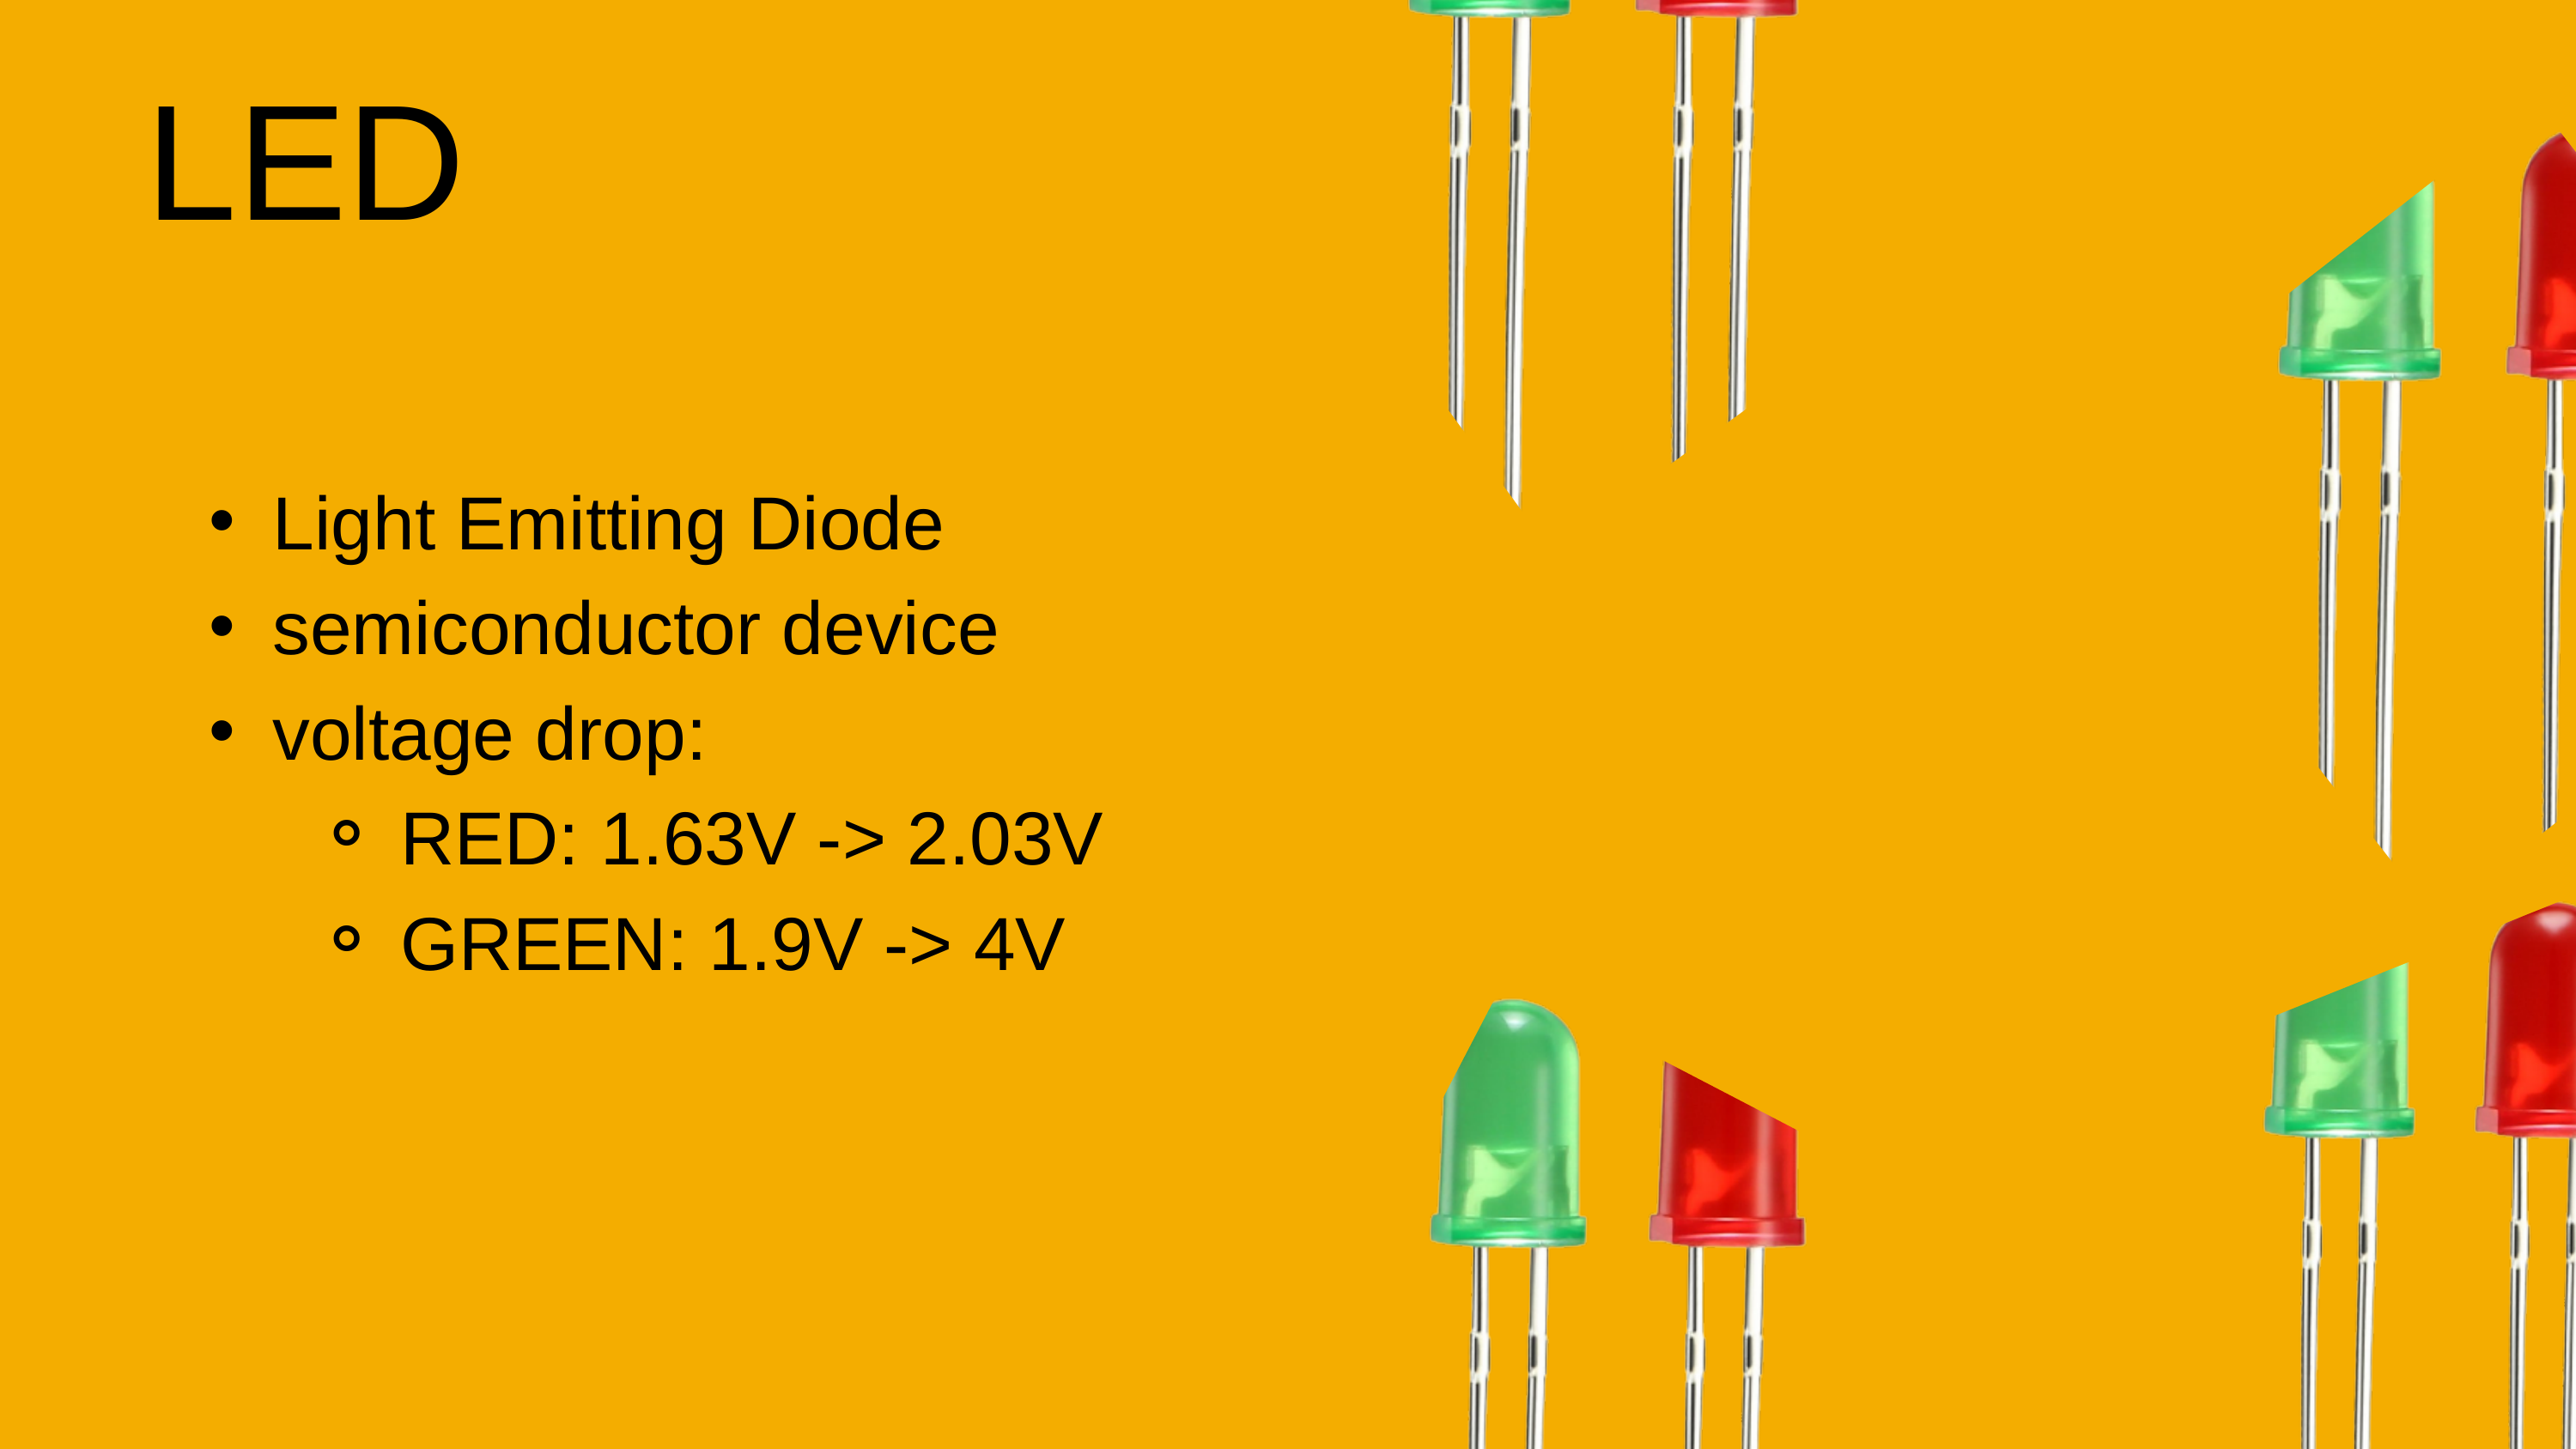

LED

Light Emitting Diode
semiconductor device
voltage drop:
RED: 1.63V -> 2.03V
GREEN: 1.9V -> 4V